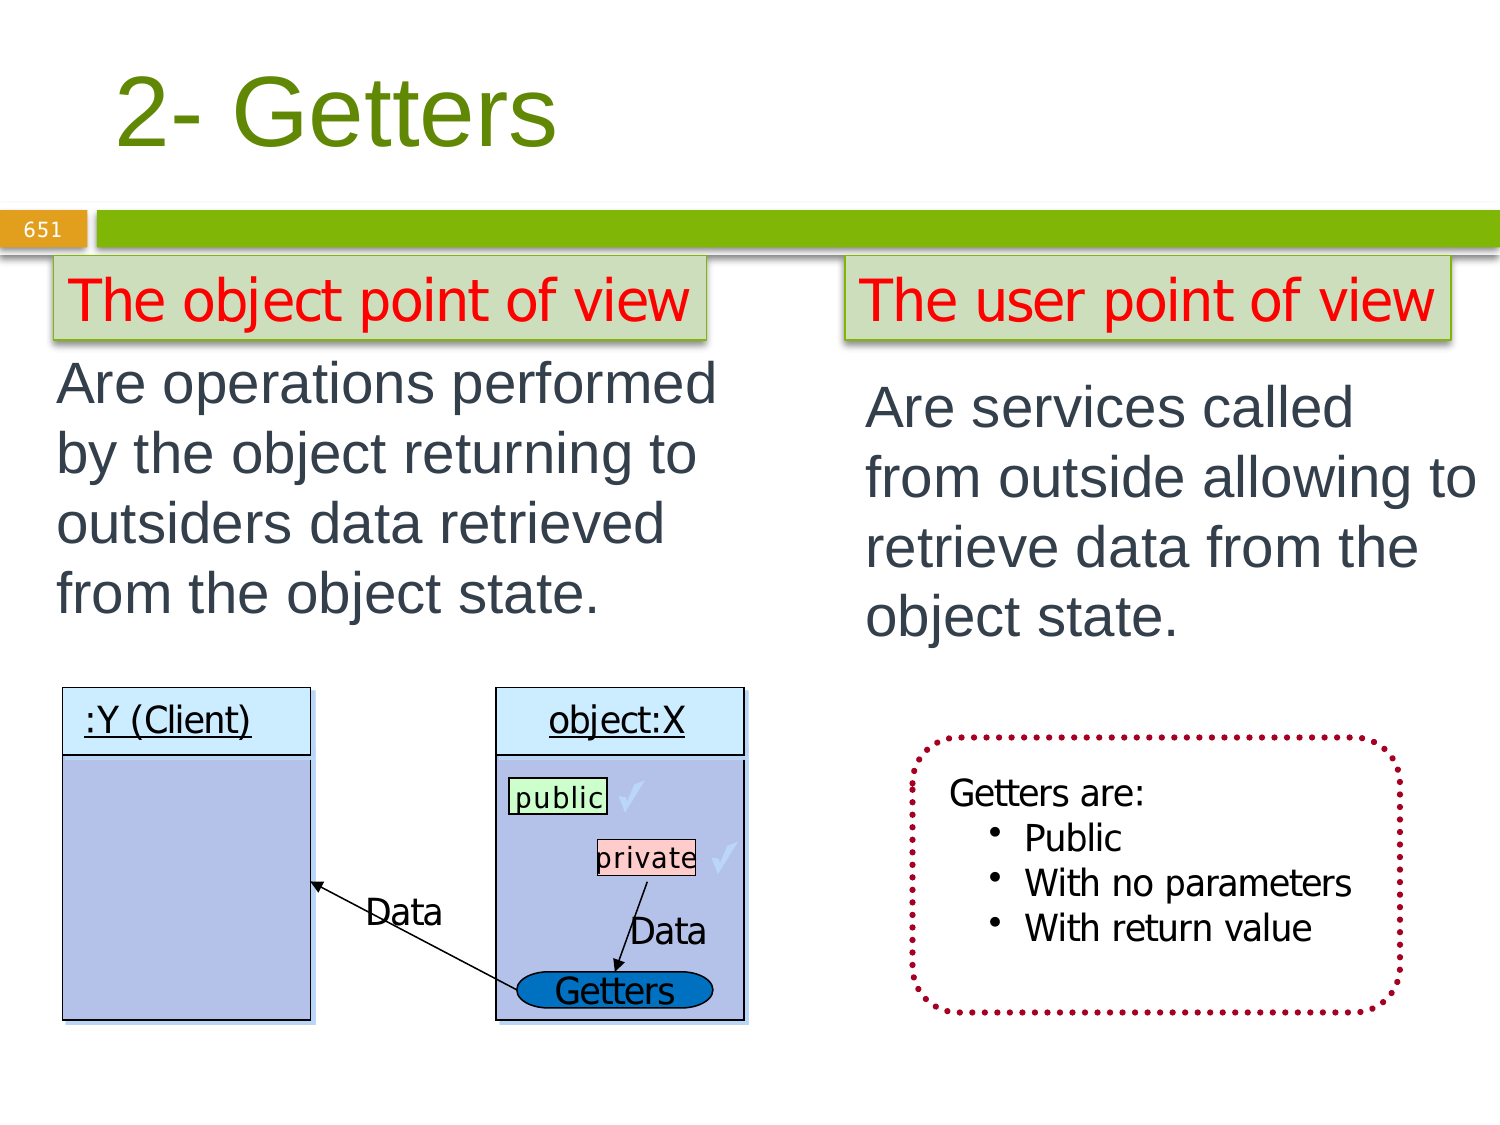

# 2- Getters
651
The object point of view
The user point of view
Are operations performed by the object returning to outsiders data retrieved from the object state.
Are services called from outside allowing to retrieve data from the object state.

:Y (Client)

object:X

public

private

Data
Data
Getters

Getters are:
Public
With no parameters
With return value